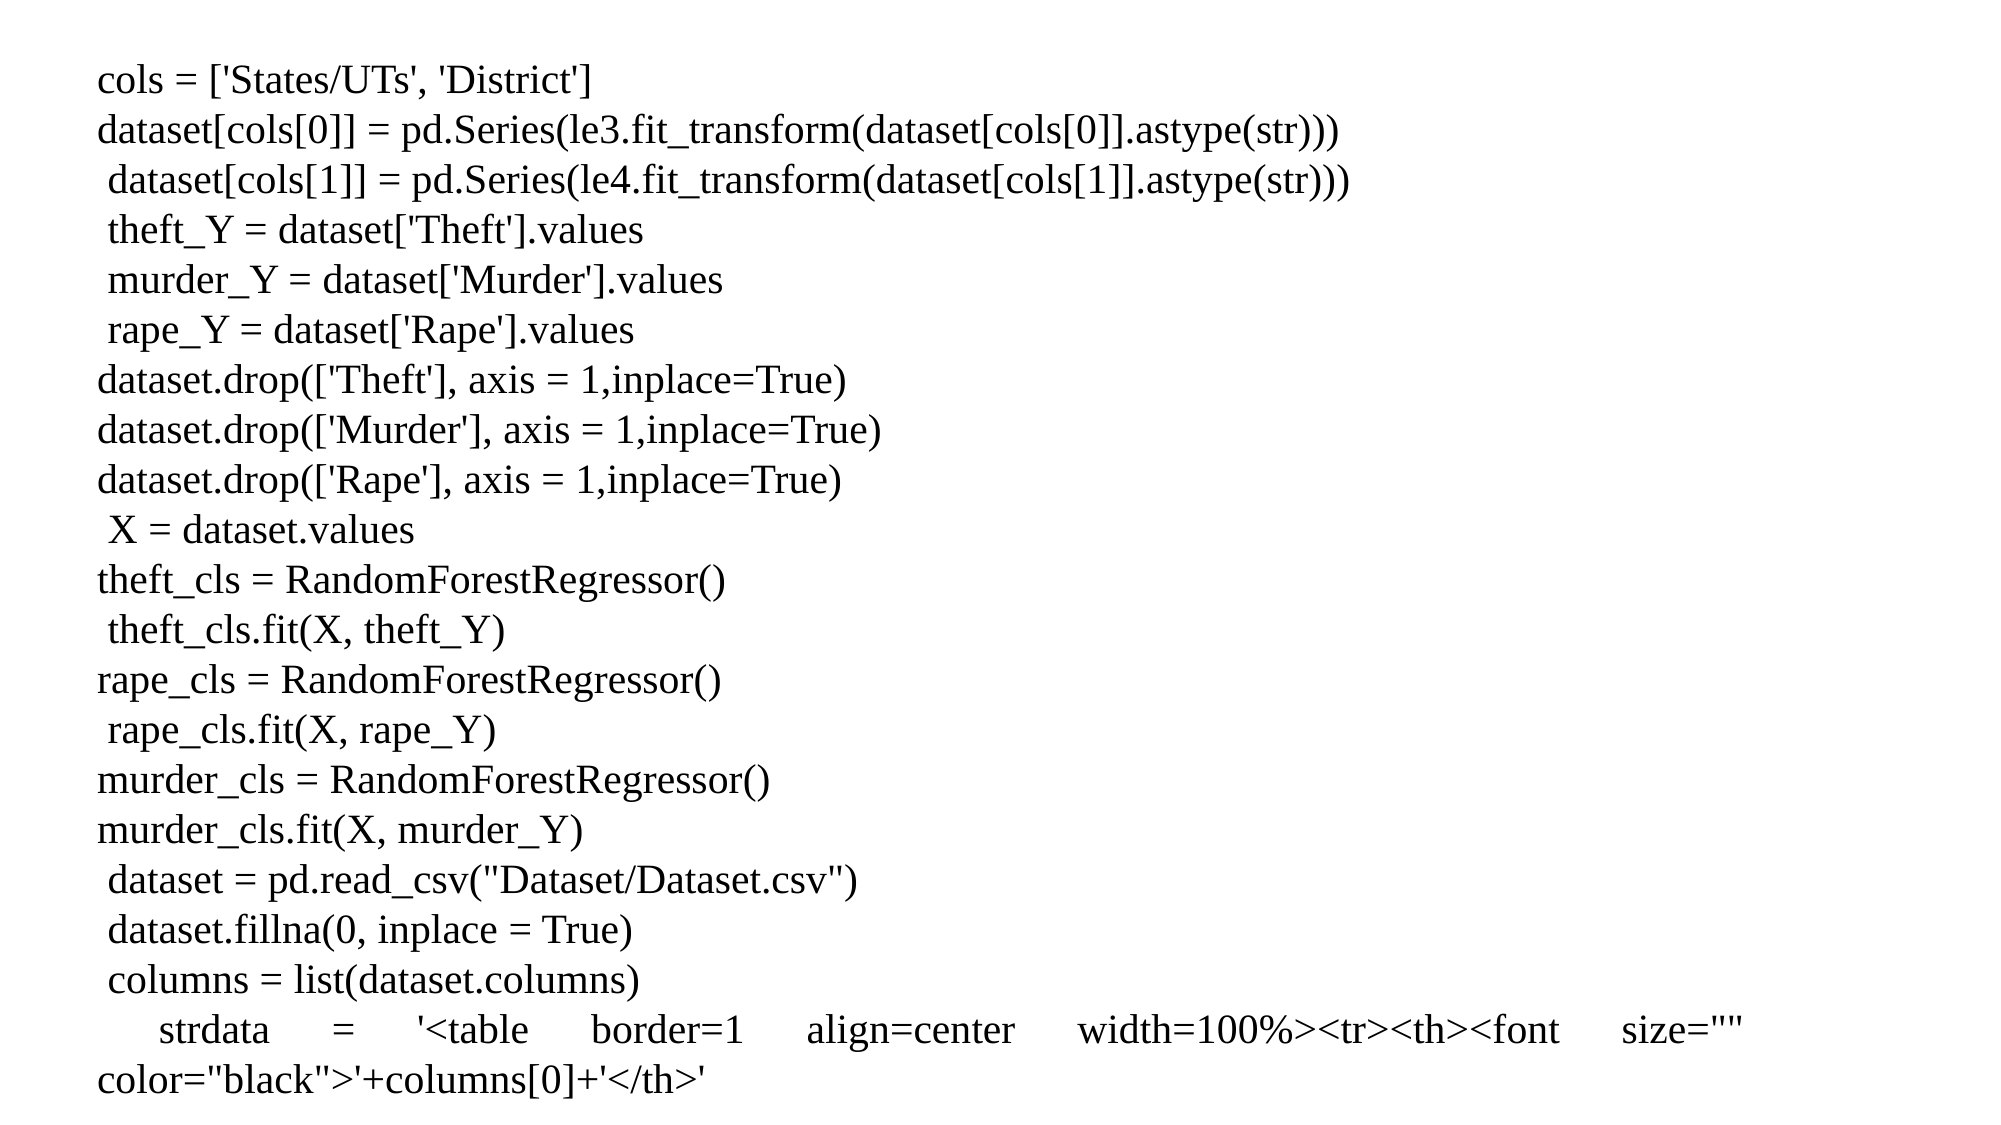

cols = ['States/UTs', 'District']
dataset[cols[0]] = pd.Series(le3.fit_transform(dataset[cols[0]].astype(str)))
 dataset[cols[1]] = pd.Series(le4.fit_transform(dataset[cols[1]].astype(str)))
 theft_Y = dataset['Theft'].values
 murder_Y = dataset['Murder'].values
 rape_Y = dataset['Rape'].values
dataset.drop(['Theft'], axis = 1,inplace=True)
dataset.drop(['Murder'], axis = 1,inplace=True)
dataset.drop(['Rape'], axis = 1,inplace=True)
 X = dataset.values
theft_cls = RandomForestRegressor()
 theft_cls.fit(X, theft_Y)
rape_cls = RandomForestRegressor()
 rape_cls.fit(X, rape_Y)
murder_cls = RandomForestRegressor()
murder_cls.fit(X, murder_Y)
 dataset = pd.read_csv("Dataset/Dataset.csv")
 dataset.fillna(0, inplace = True)
 columns = list(dataset.columns)
 strdata = '<table border=1 align=center width=100%><tr><th><font size="" color="black">'+columns[0]+'</th>'